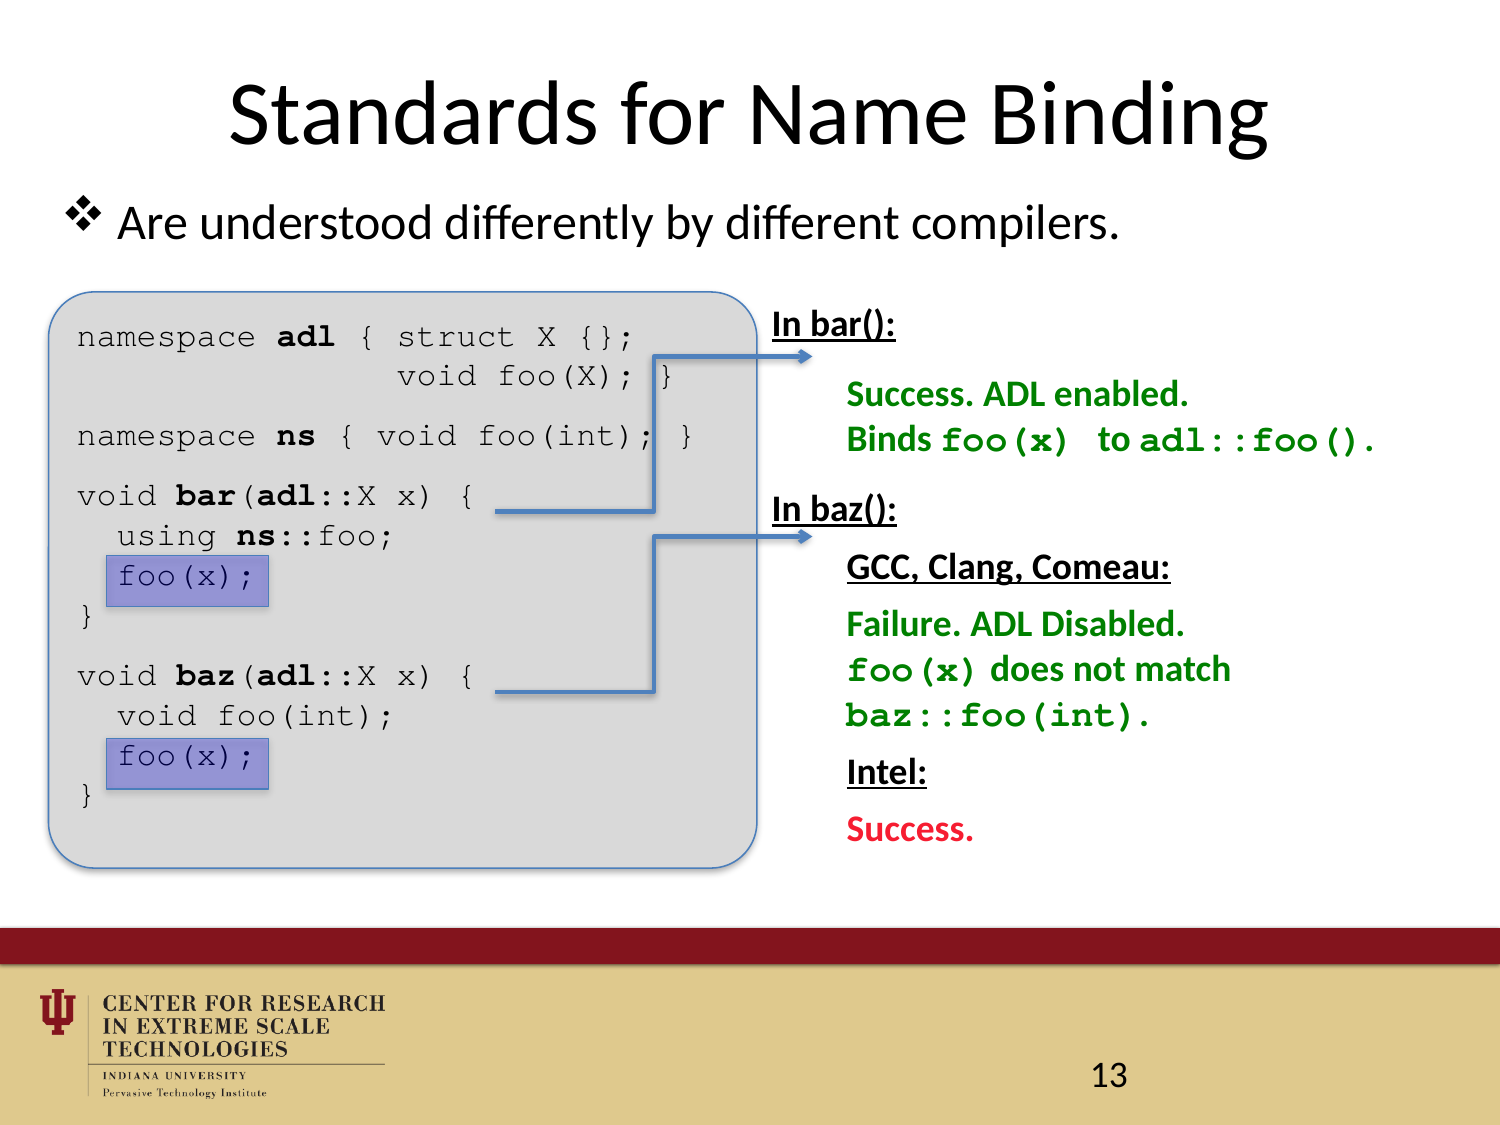

# Standards for Name Binding
Are understood differently by different compilers.

namespace adl { struct X {};
                void foo(X); }

namespace ns { void foo(int); }

void bar(adl::X x) {
  using ns::foo;
  foo(x);
}

void baz(adl::X x) {
  void foo(int);
  foo(x);
}

In bar():

Success. ADL enabled.
Binds foo(x) to adl::foo().

In baz():

GCC, Clang, Comeau:

Failure. ADL Disabled.
foo(x) does not match baz::foo(int).

Intel:

Success.

13